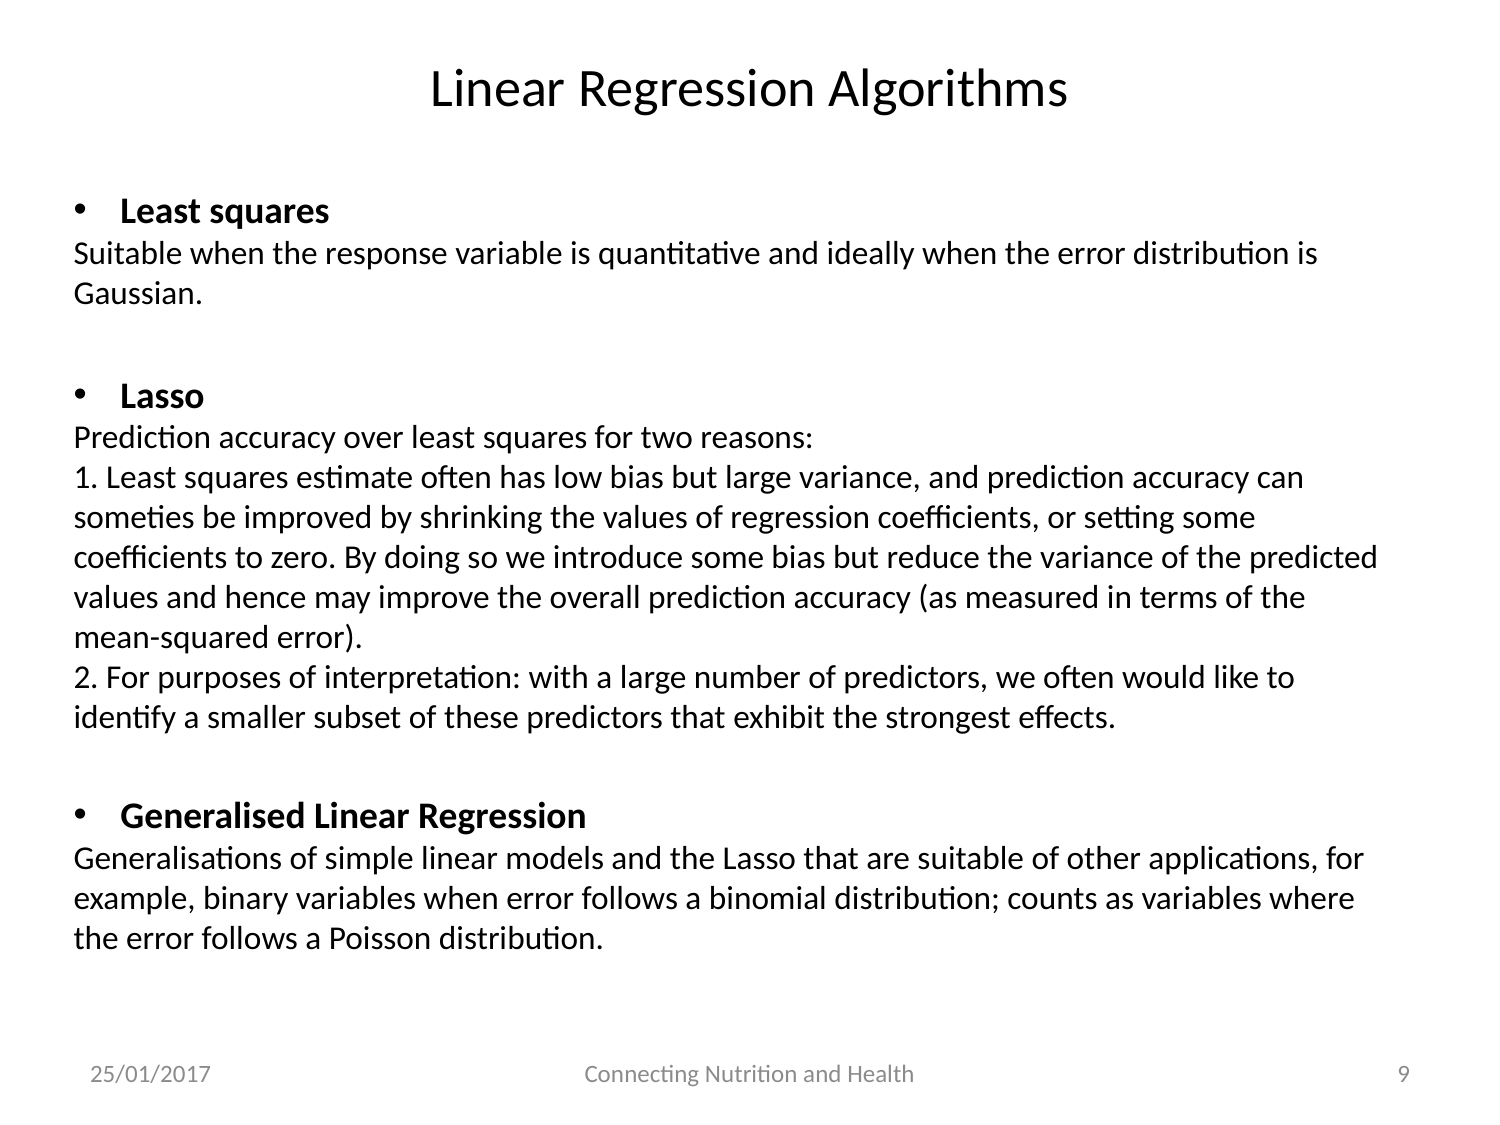

Linear Regression Algorithms
Least squares
Suitable when the response variable is quantitative and ideally when the error distribution is Gaussian.
Lasso
Prediction accuracy over least squares for two reasons:
1. Least squares estimate often has low bias but large variance, and prediction accuracy can someties be improved by shrinking the values of regression coefficients, or setting some coefficients to zero. By doing so we introduce some bias but reduce the variance of the predicted values and hence may improve the overall prediction accuracy (as measured in terms of the mean-squared error).
2. For purposes of interpretation: with a large number of predictors, we often would like to identify a smaller subset of these predictors that exhibit the strongest effects.
Generalised Linear Regression
Generalisations of simple linear models and the Lasso that are suitable of other applications, for example, binary variables when error follows a binomial distribution; counts as variables where the error follows a Poisson distribution.
25/01/2017
Connecting Nutrition and Health
9